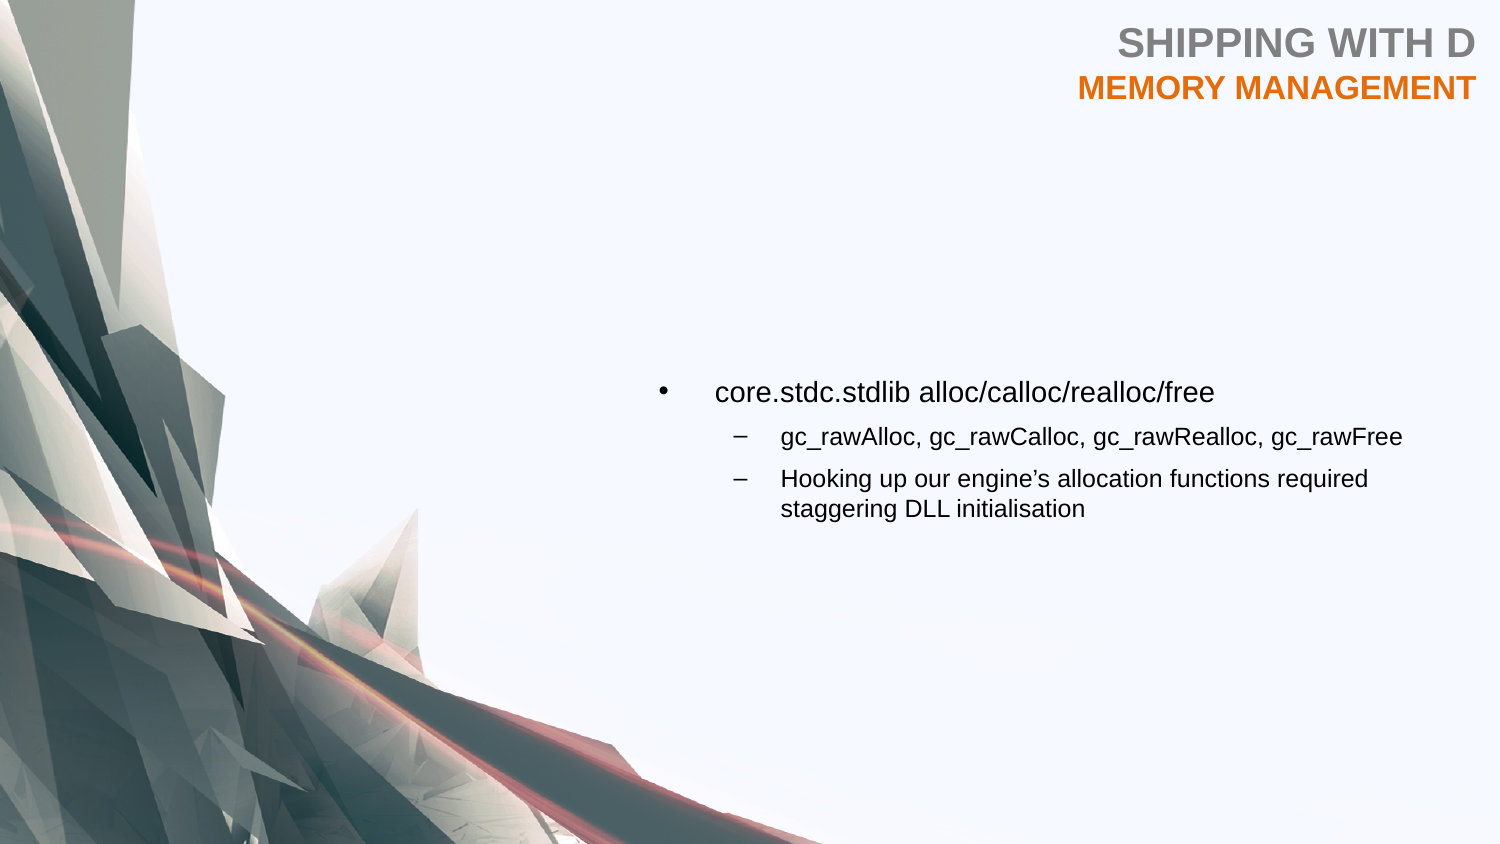

SHIPPING WITH D
MEMORY MANAGEMENT
core.stdc.stdlib alloc/calloc/realloc/free
gc_rawAlloc, gc_rawCalloc, gc_rawRealloc, gc_rawFree
Hooking up our engine’s allocation functions required staggering DLL initialisation